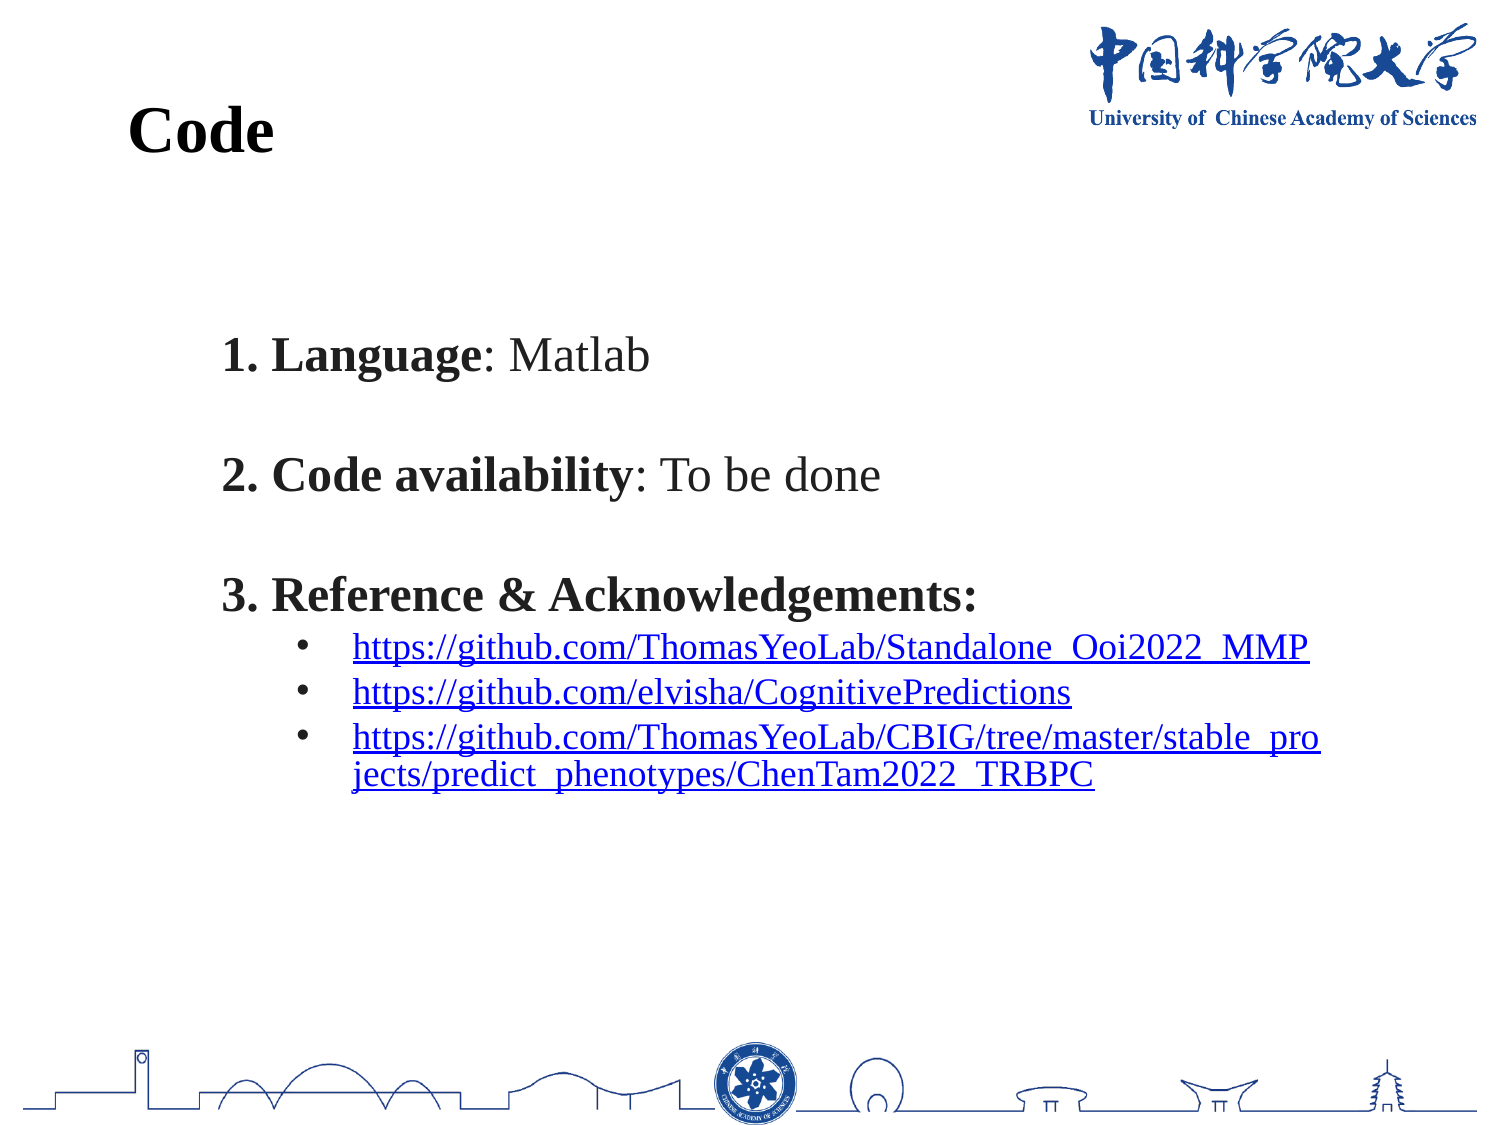

Code
1. Language: Matlab

2. Code availability: To be done

3. Reference & Acknowledgements:
https://github.com/ThomasYeoLab/Standalone_Ooi2022_MMP
https://github.com/elvisha/CognitivePredictions
https://github.com/ThomasYeoLab/CBIG/tree/master/stable_projects/predict_phenotypes/ChenTam2022_TRBPC